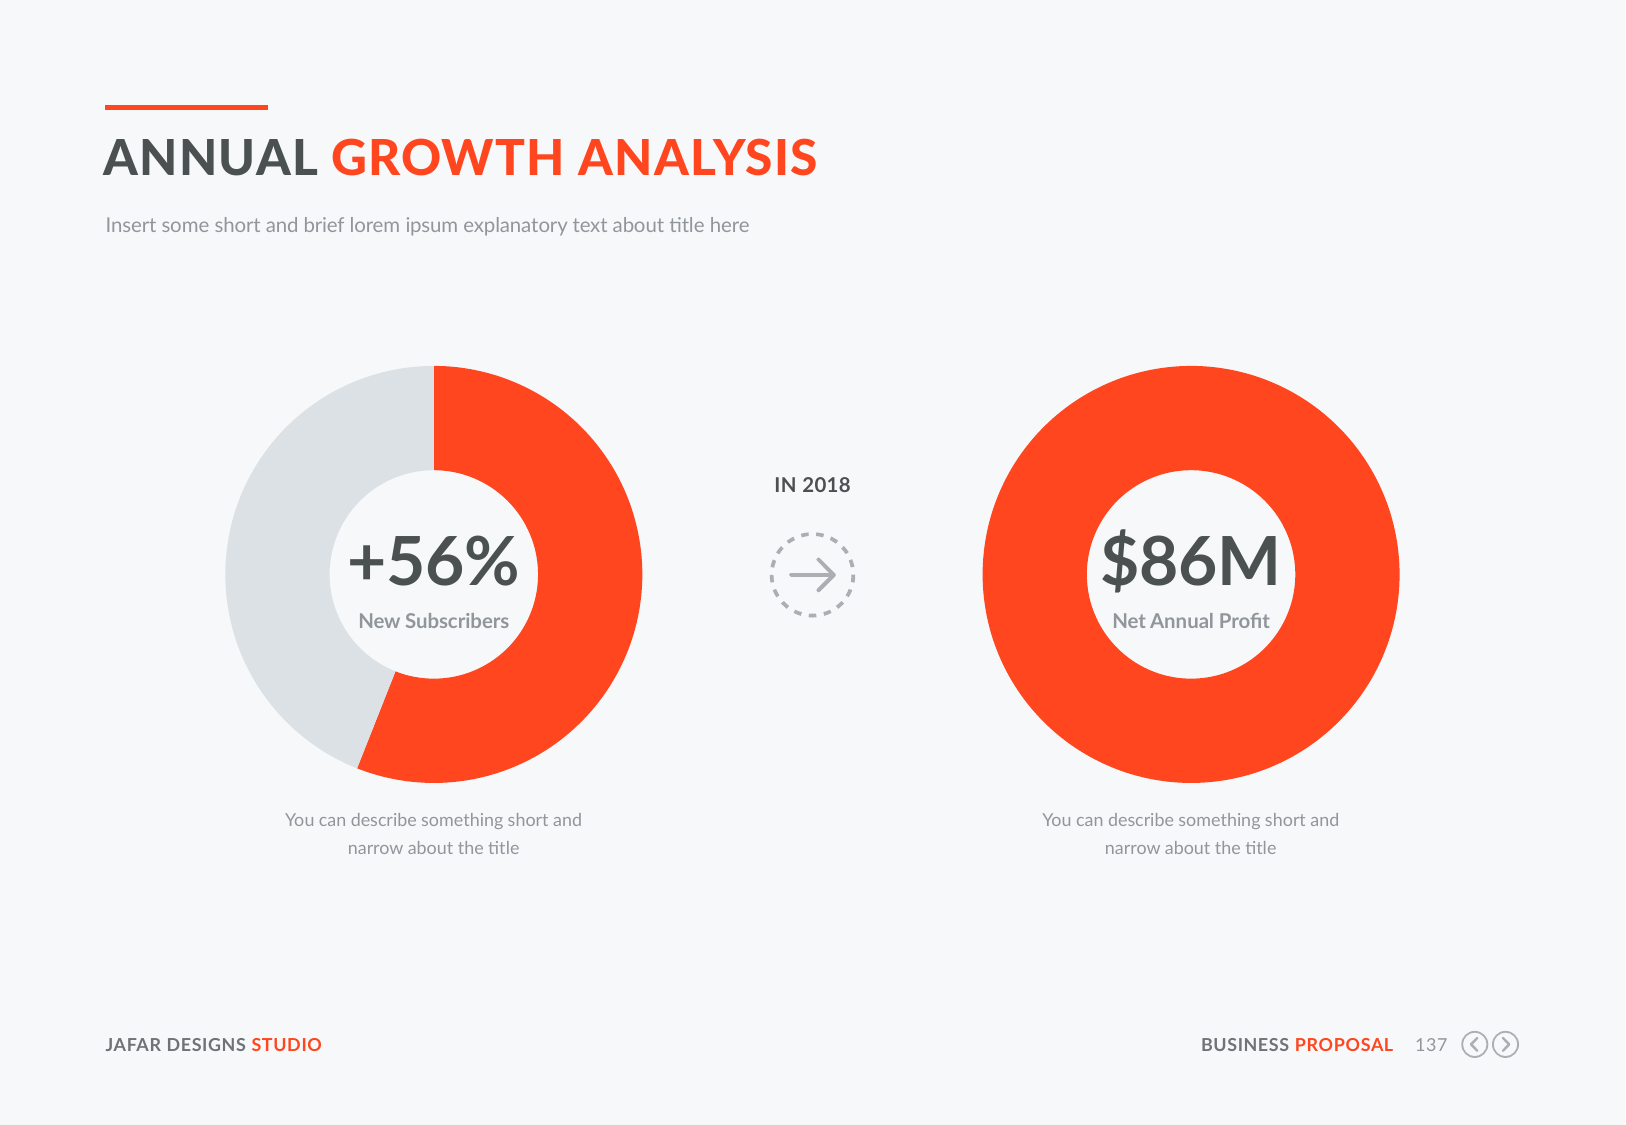

Annual Growth Analysis
Insert some short and brief lorem ipsum explanatory text about title here

### Chart

| Category | Sales |
|---|---|
| 1st Qtr | 56.0 |
| 2nd Qtr | 44.0 |

### Chart

| Category | Sales |
|---|---|
| 1st Qtr | 100.0 |
| 2nd Qtr | 0.0 |
In 2018
+56%
New Subscribers
$86m
Net Annual Profit

You can describe something short and narrow about the title
You can describe something short and narrow about the title